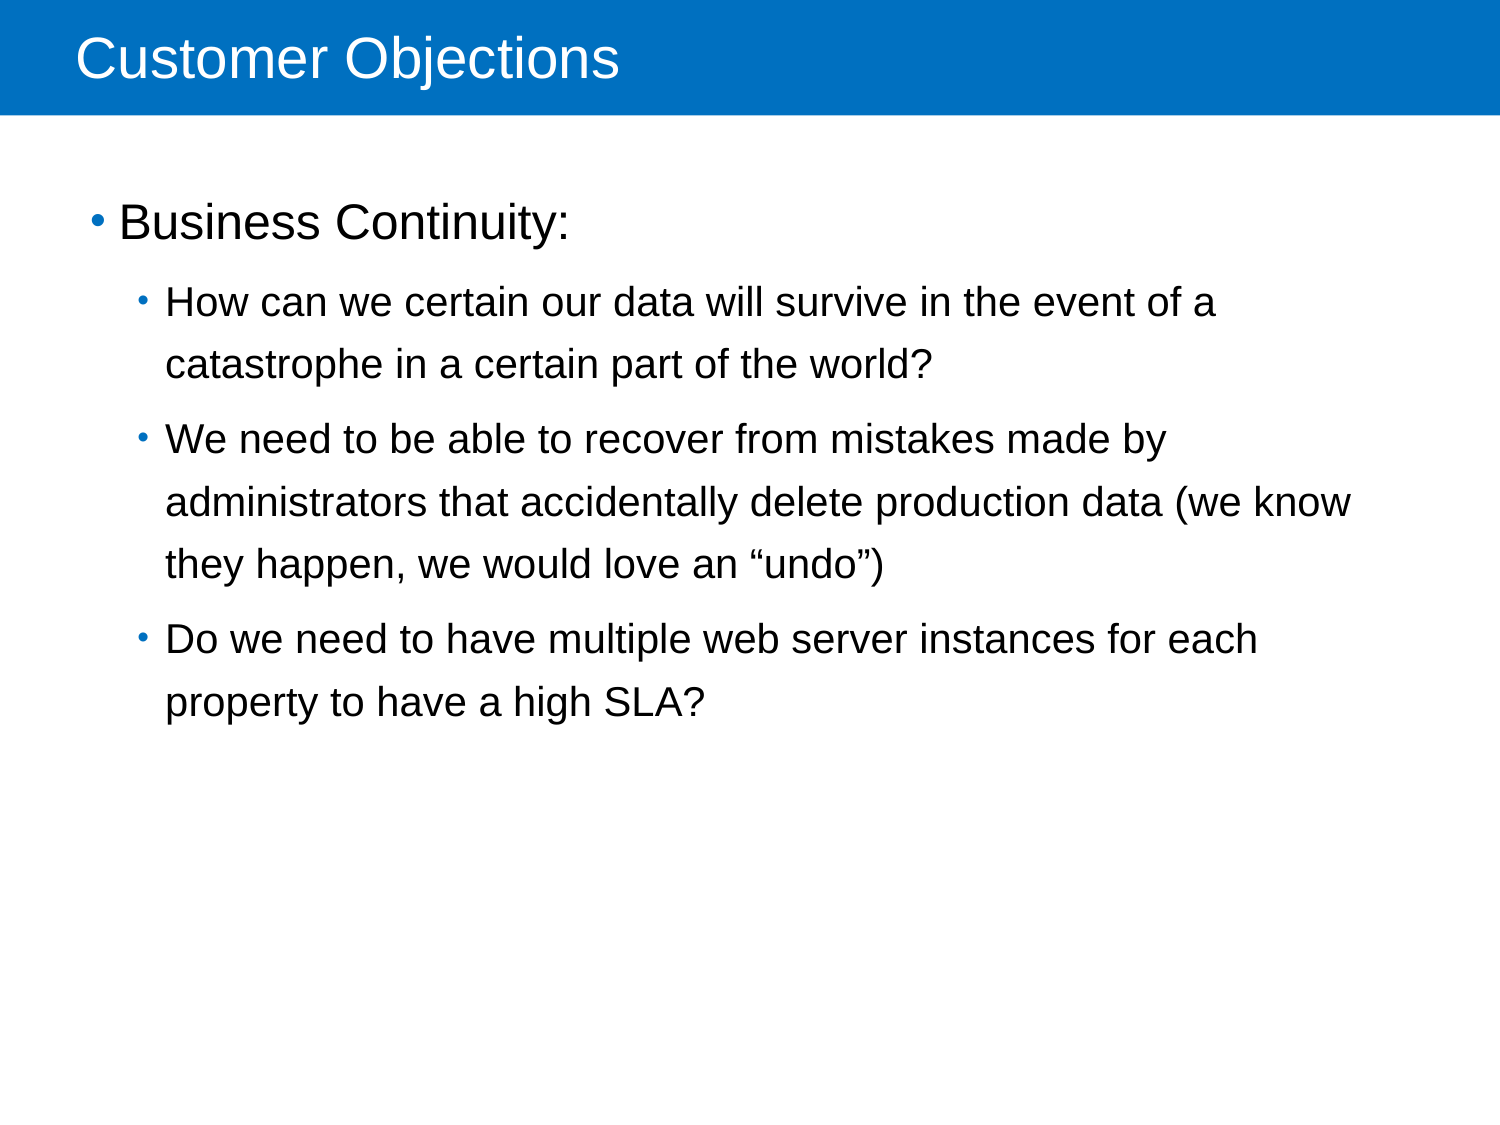

# Customer Objections
Business Continuity:
How can we certain our data will survive in the event of a catastrophe in a certain part of the world?
We need to be able to recover from mistakes made by administrators that accidentally delete production data (we know they happen, we would love an “undo”)
Do we need to have multiple web server instances for each property to have a high SLA?